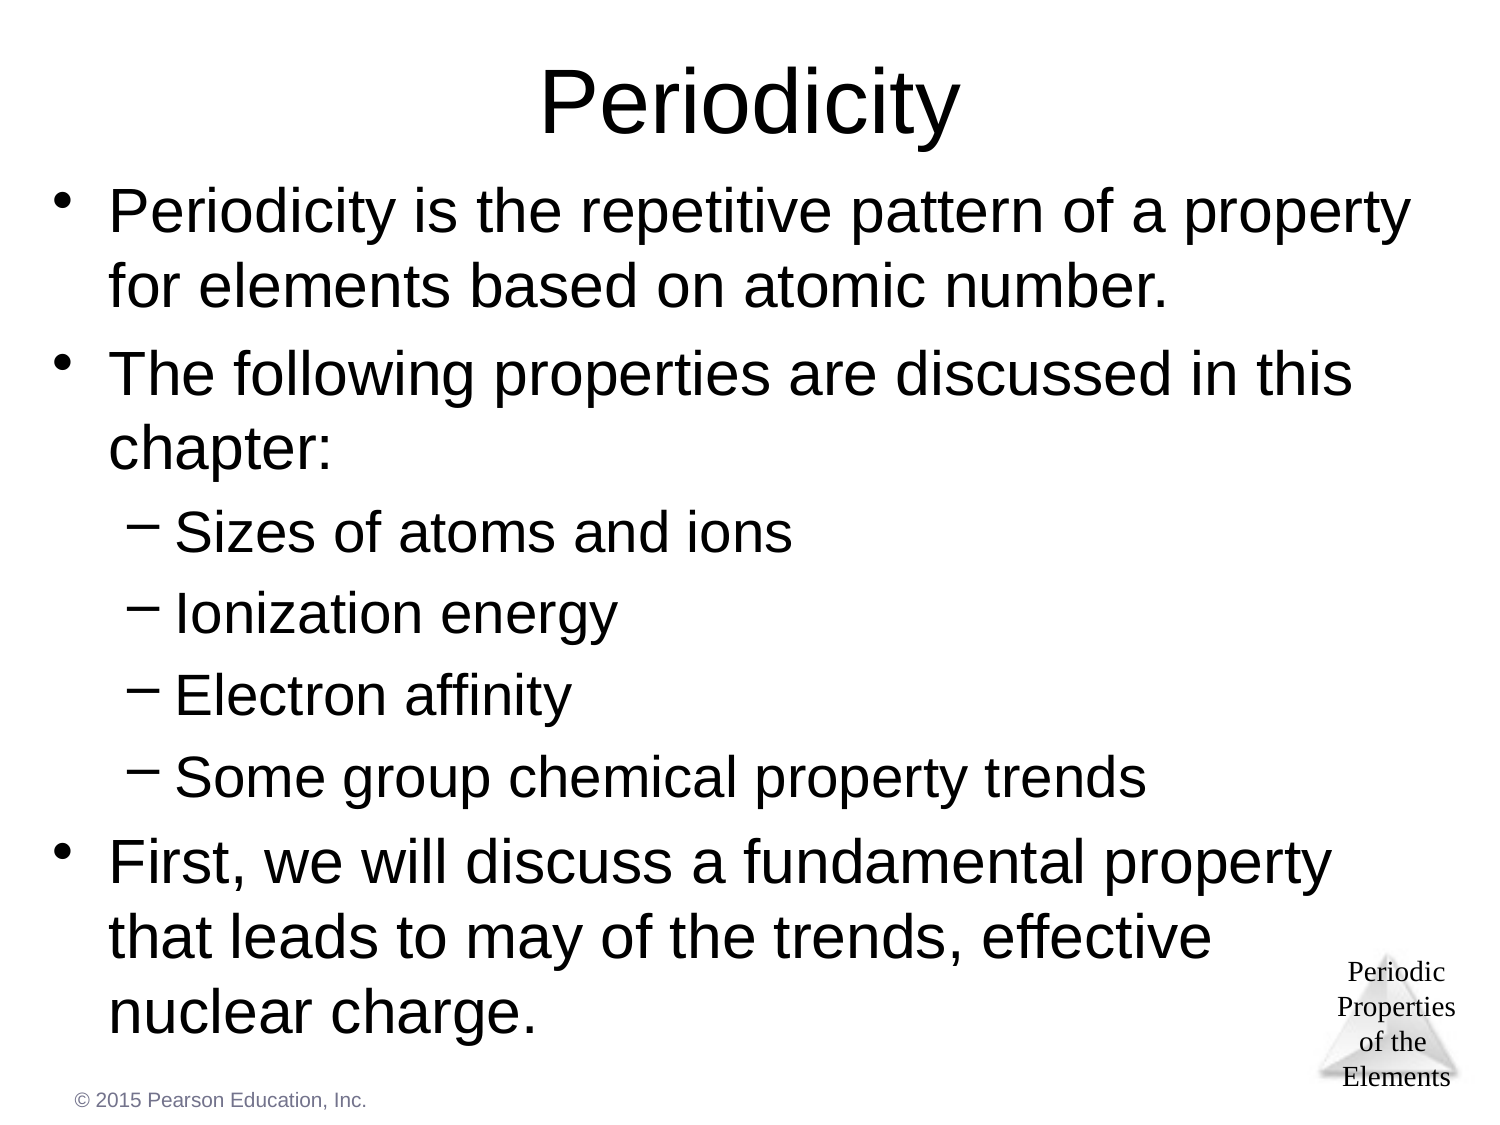

# Periodicity
Periodicity is the repetitive pattern of a property for elements based on atomic number.
The following properties are discussed in this chapter:
Sizes of atoms and ions
Ionization energy
Electron affinity
Some group chemical property trends
First, we will discuss a fundamental property that leads to may of the trends, effective
nuclear charge.